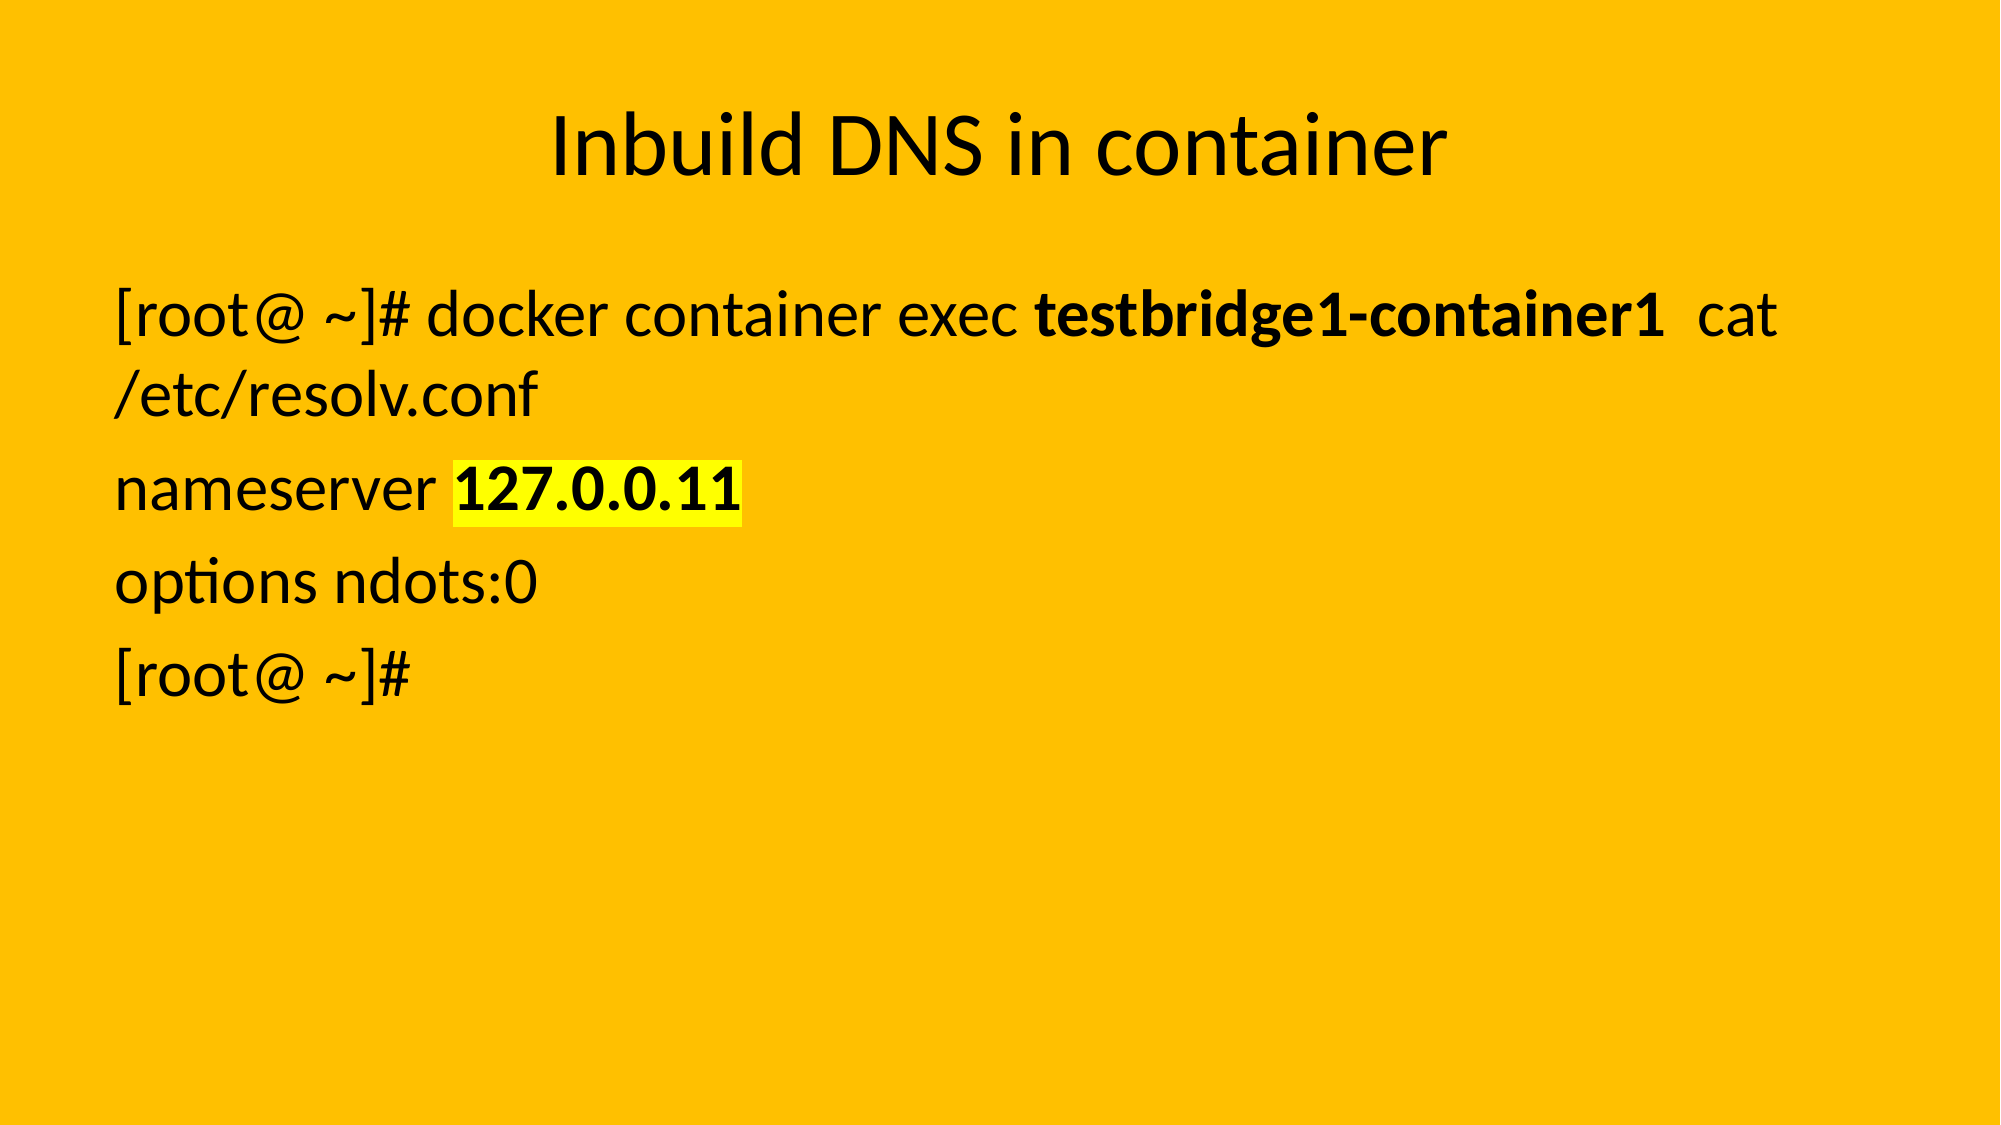

# Inbuild DNS in container
[root@ ~]# docker container exec testbridge1-container1  cat /etc/resolv.conf
nameserver 127.0.0.11
options ndots:0
[root@ ~]#